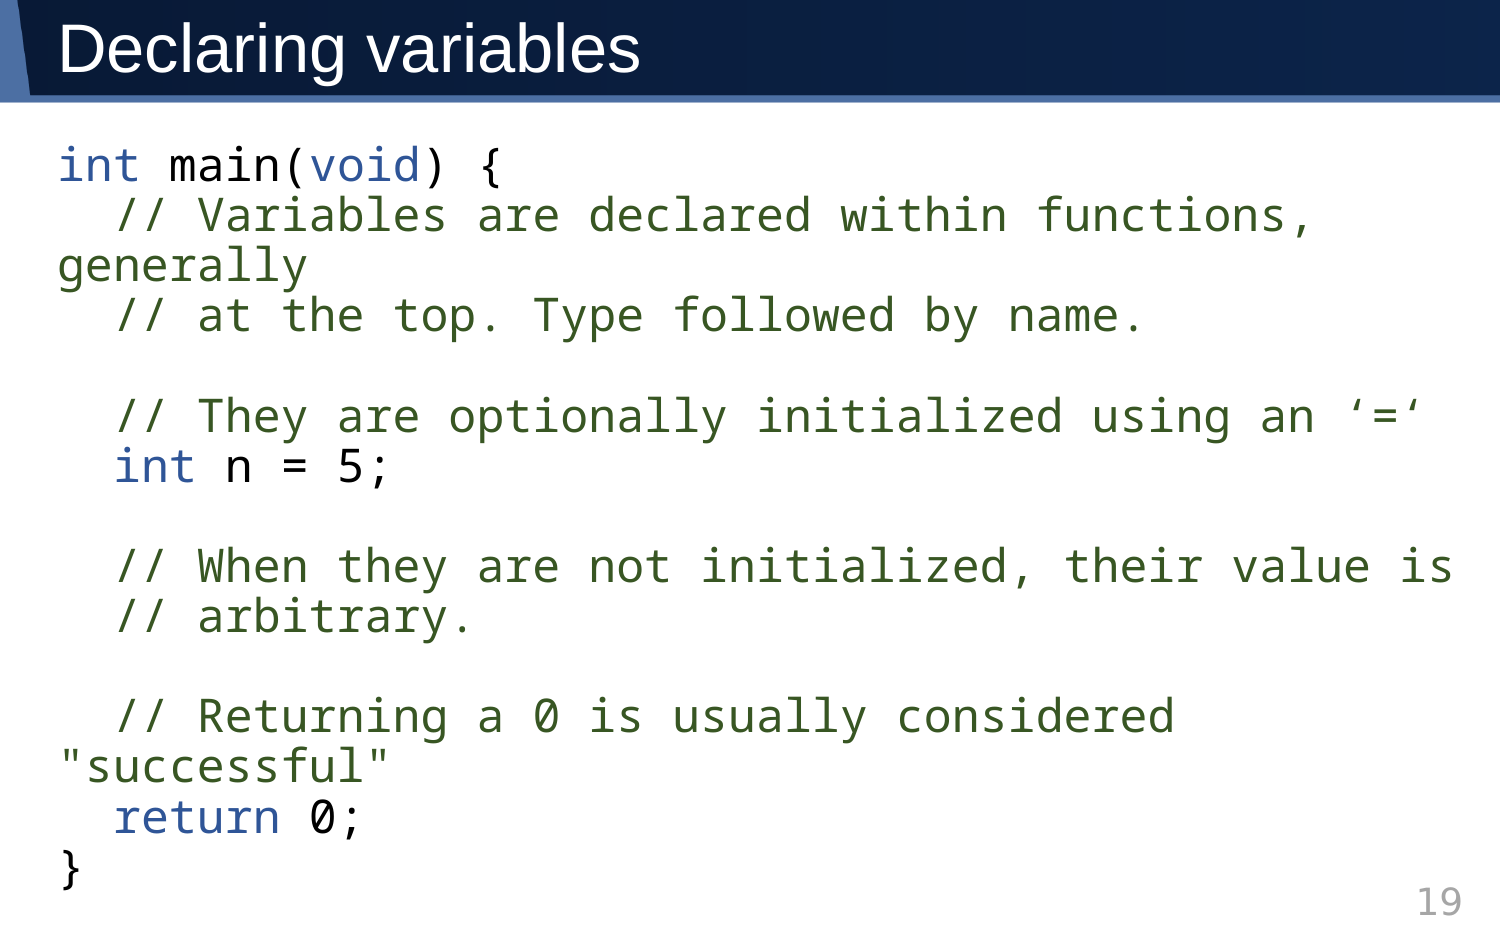

# Declaring variables
int main(void) {
  // Variables are declared within functions, generally
  // at the top. Type followed by name.
  // They are optionally initialized using an ‘=‘
  int n = 5;
  // When they are not initialized, their value is
  // arbitrary.
  // Returning a 0 is usually considered "successful"
  return 0;
}
19